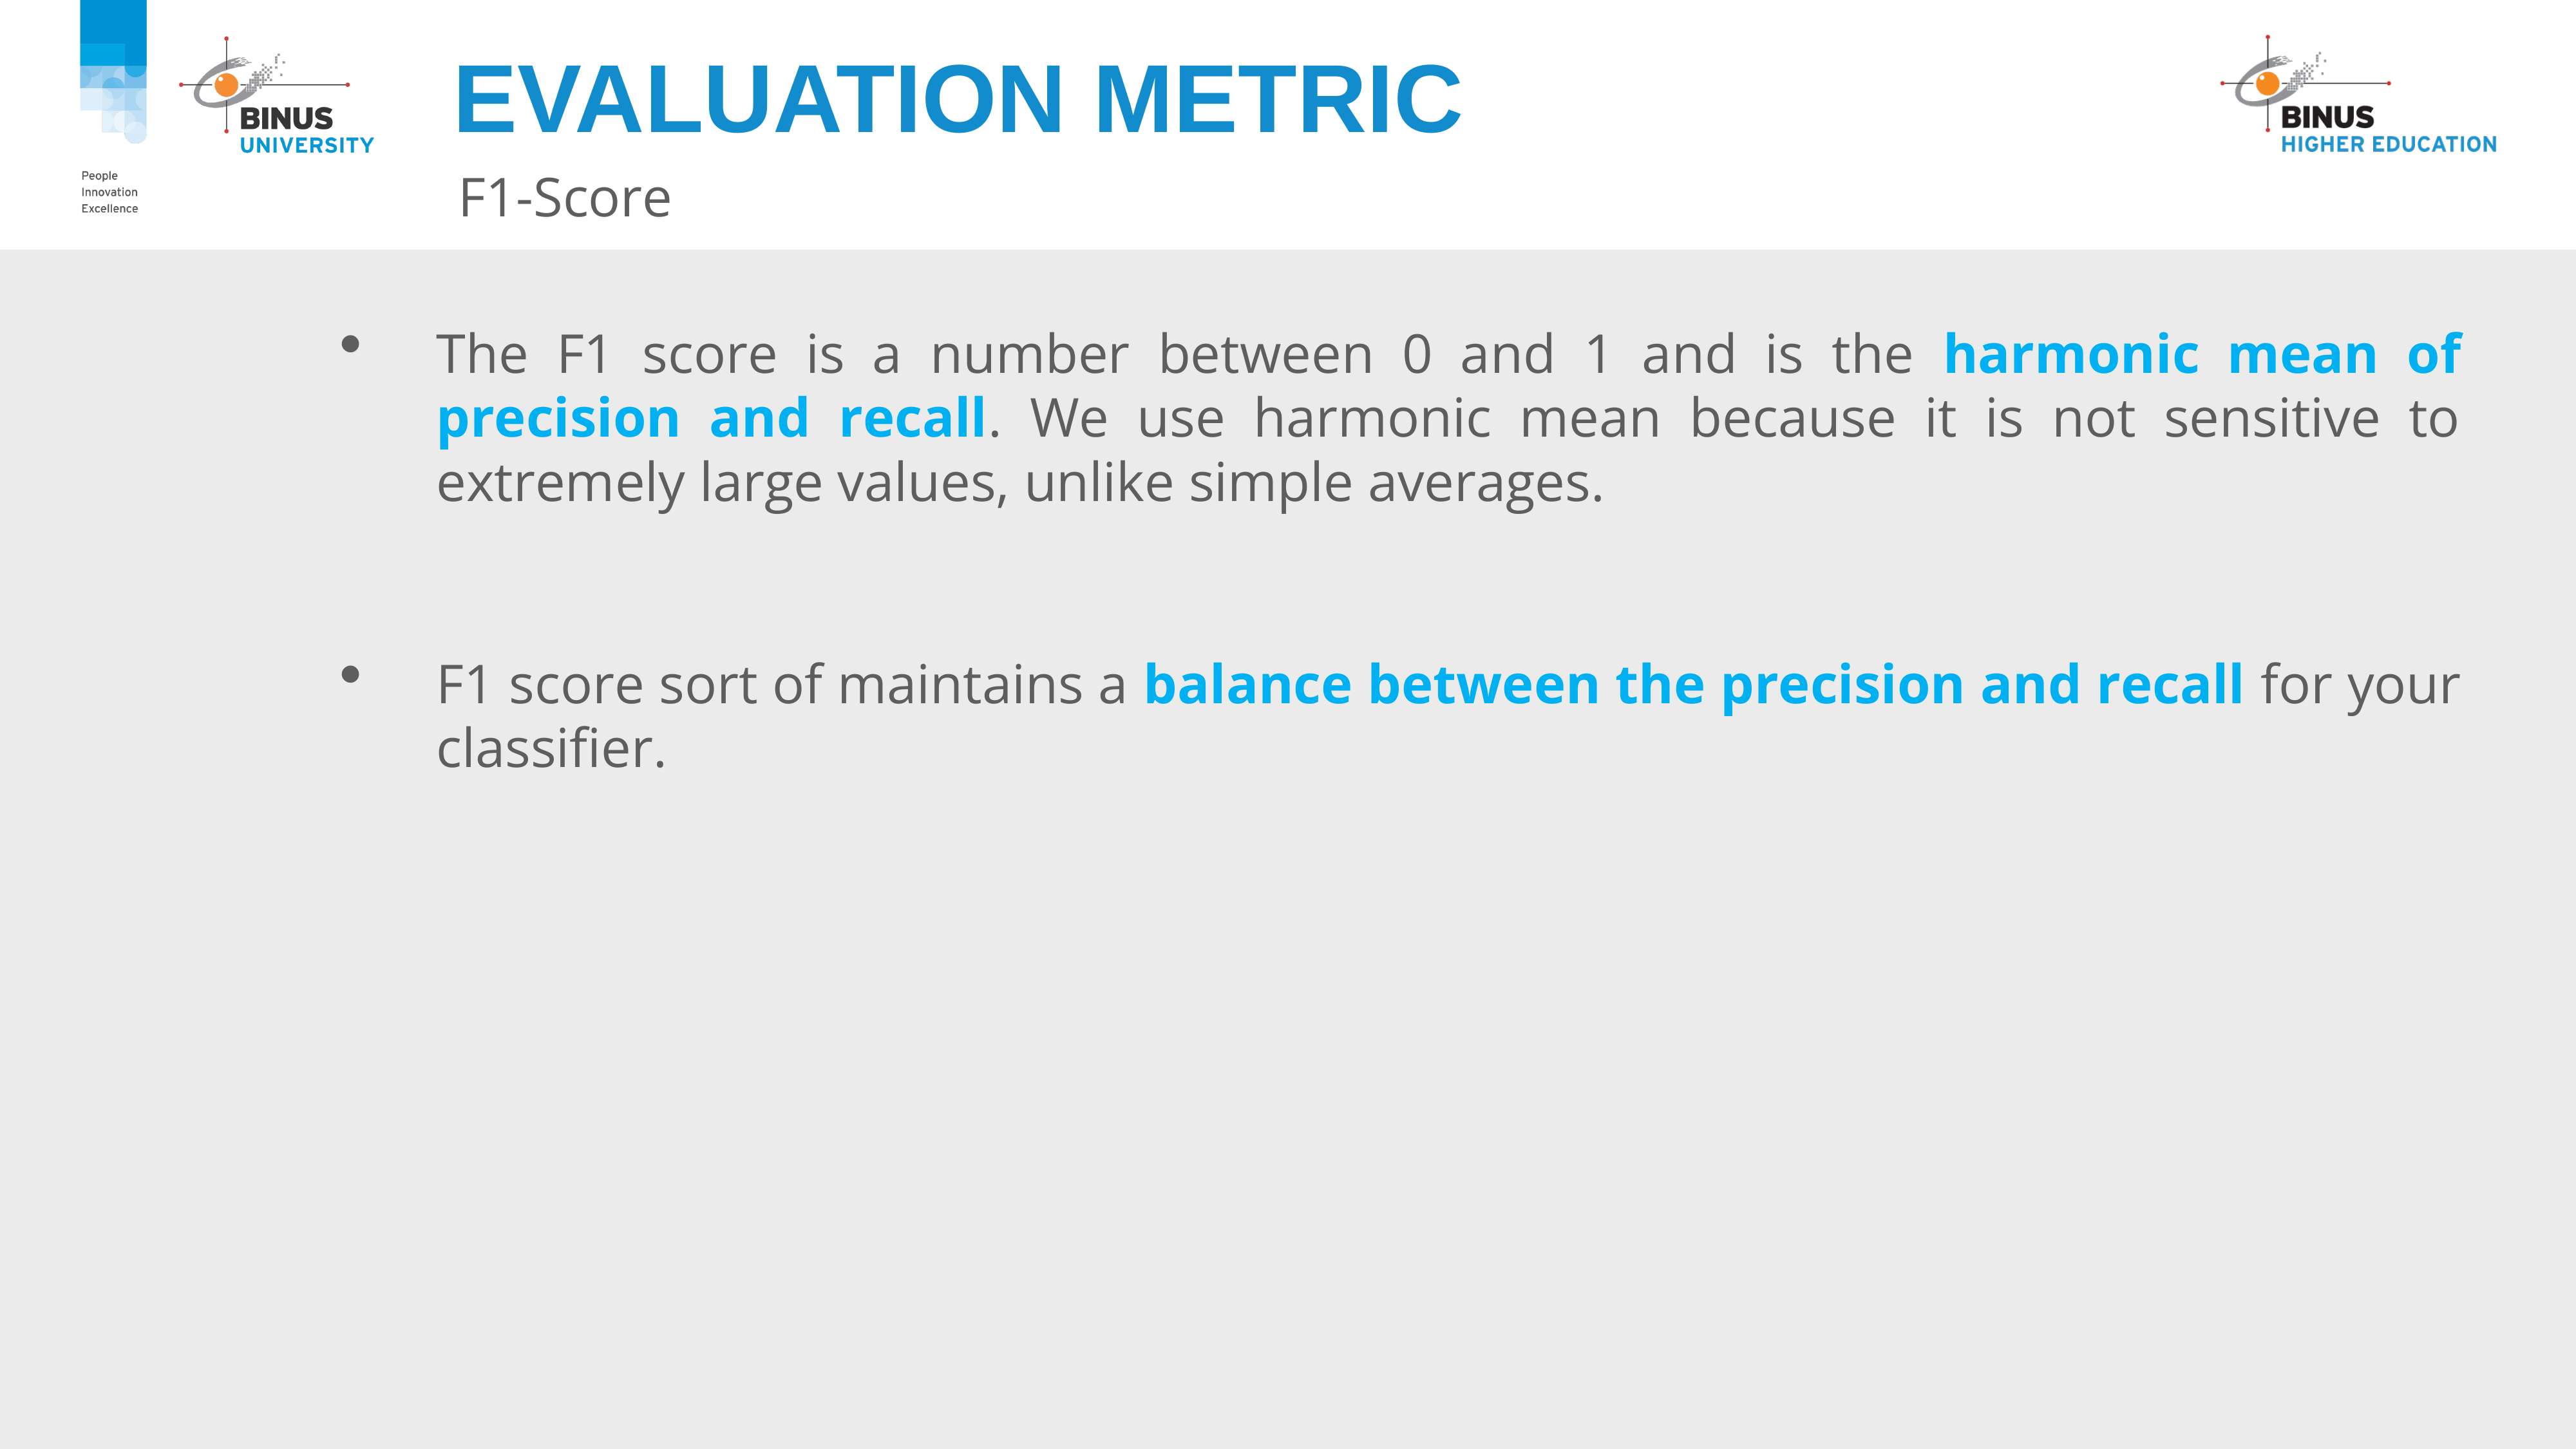

# Evaluation Metric
F1-Score
The F1 score is a number between 0 and 1 and is the harmonic mean of precision and recall. We use harmonic mean because it is not sensitive to extremely large values, unlike simple averages.

F1 score sort of maintains a balance between the precision and recall for your classifier.